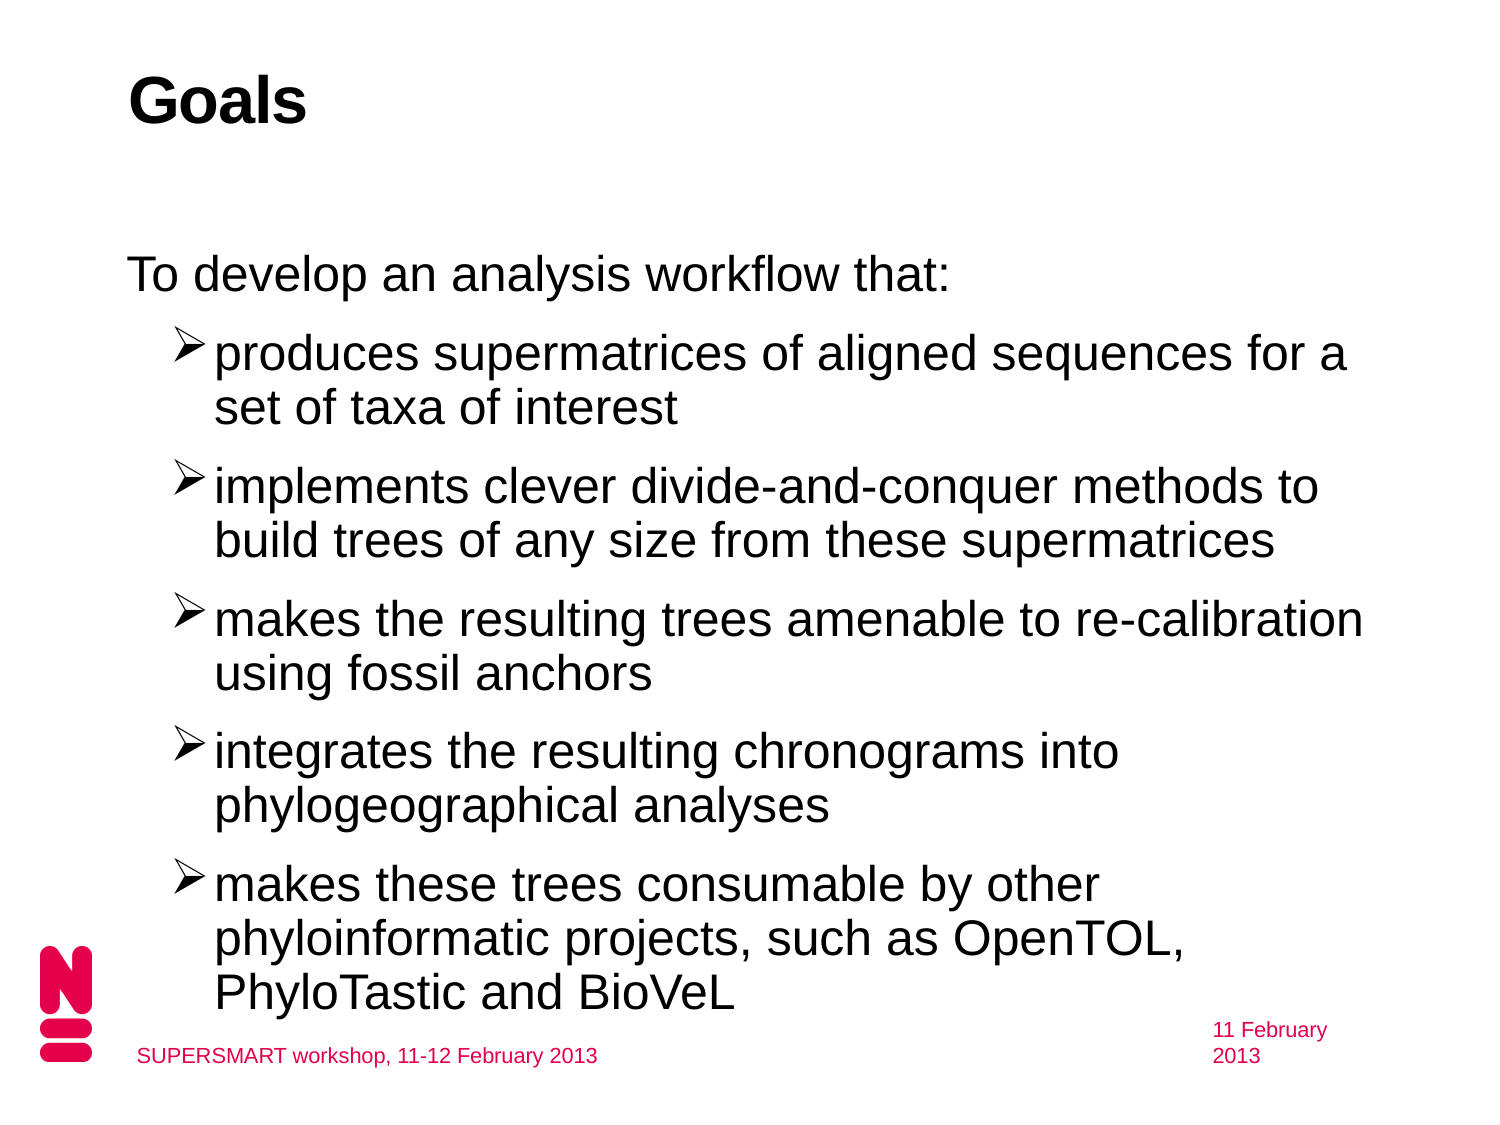

# Goals
To develop an analysis workflow that:
produces supermatrices of aligned sequences for a set of taxa of interest
implements clever divide-and-conquer methods to build trees of any size from these supermatrices
makes the resulting trees amenable to re-calibration using fossil anchors
integrates the resulting chronograms into phylogeographical analyses
makes these trees consumable by other phyloinformatic projects, such as OpenTOL, PhyloTastic and BioVeL
SUPERSMART workshop, 11-12 February 2013
11 February 2013